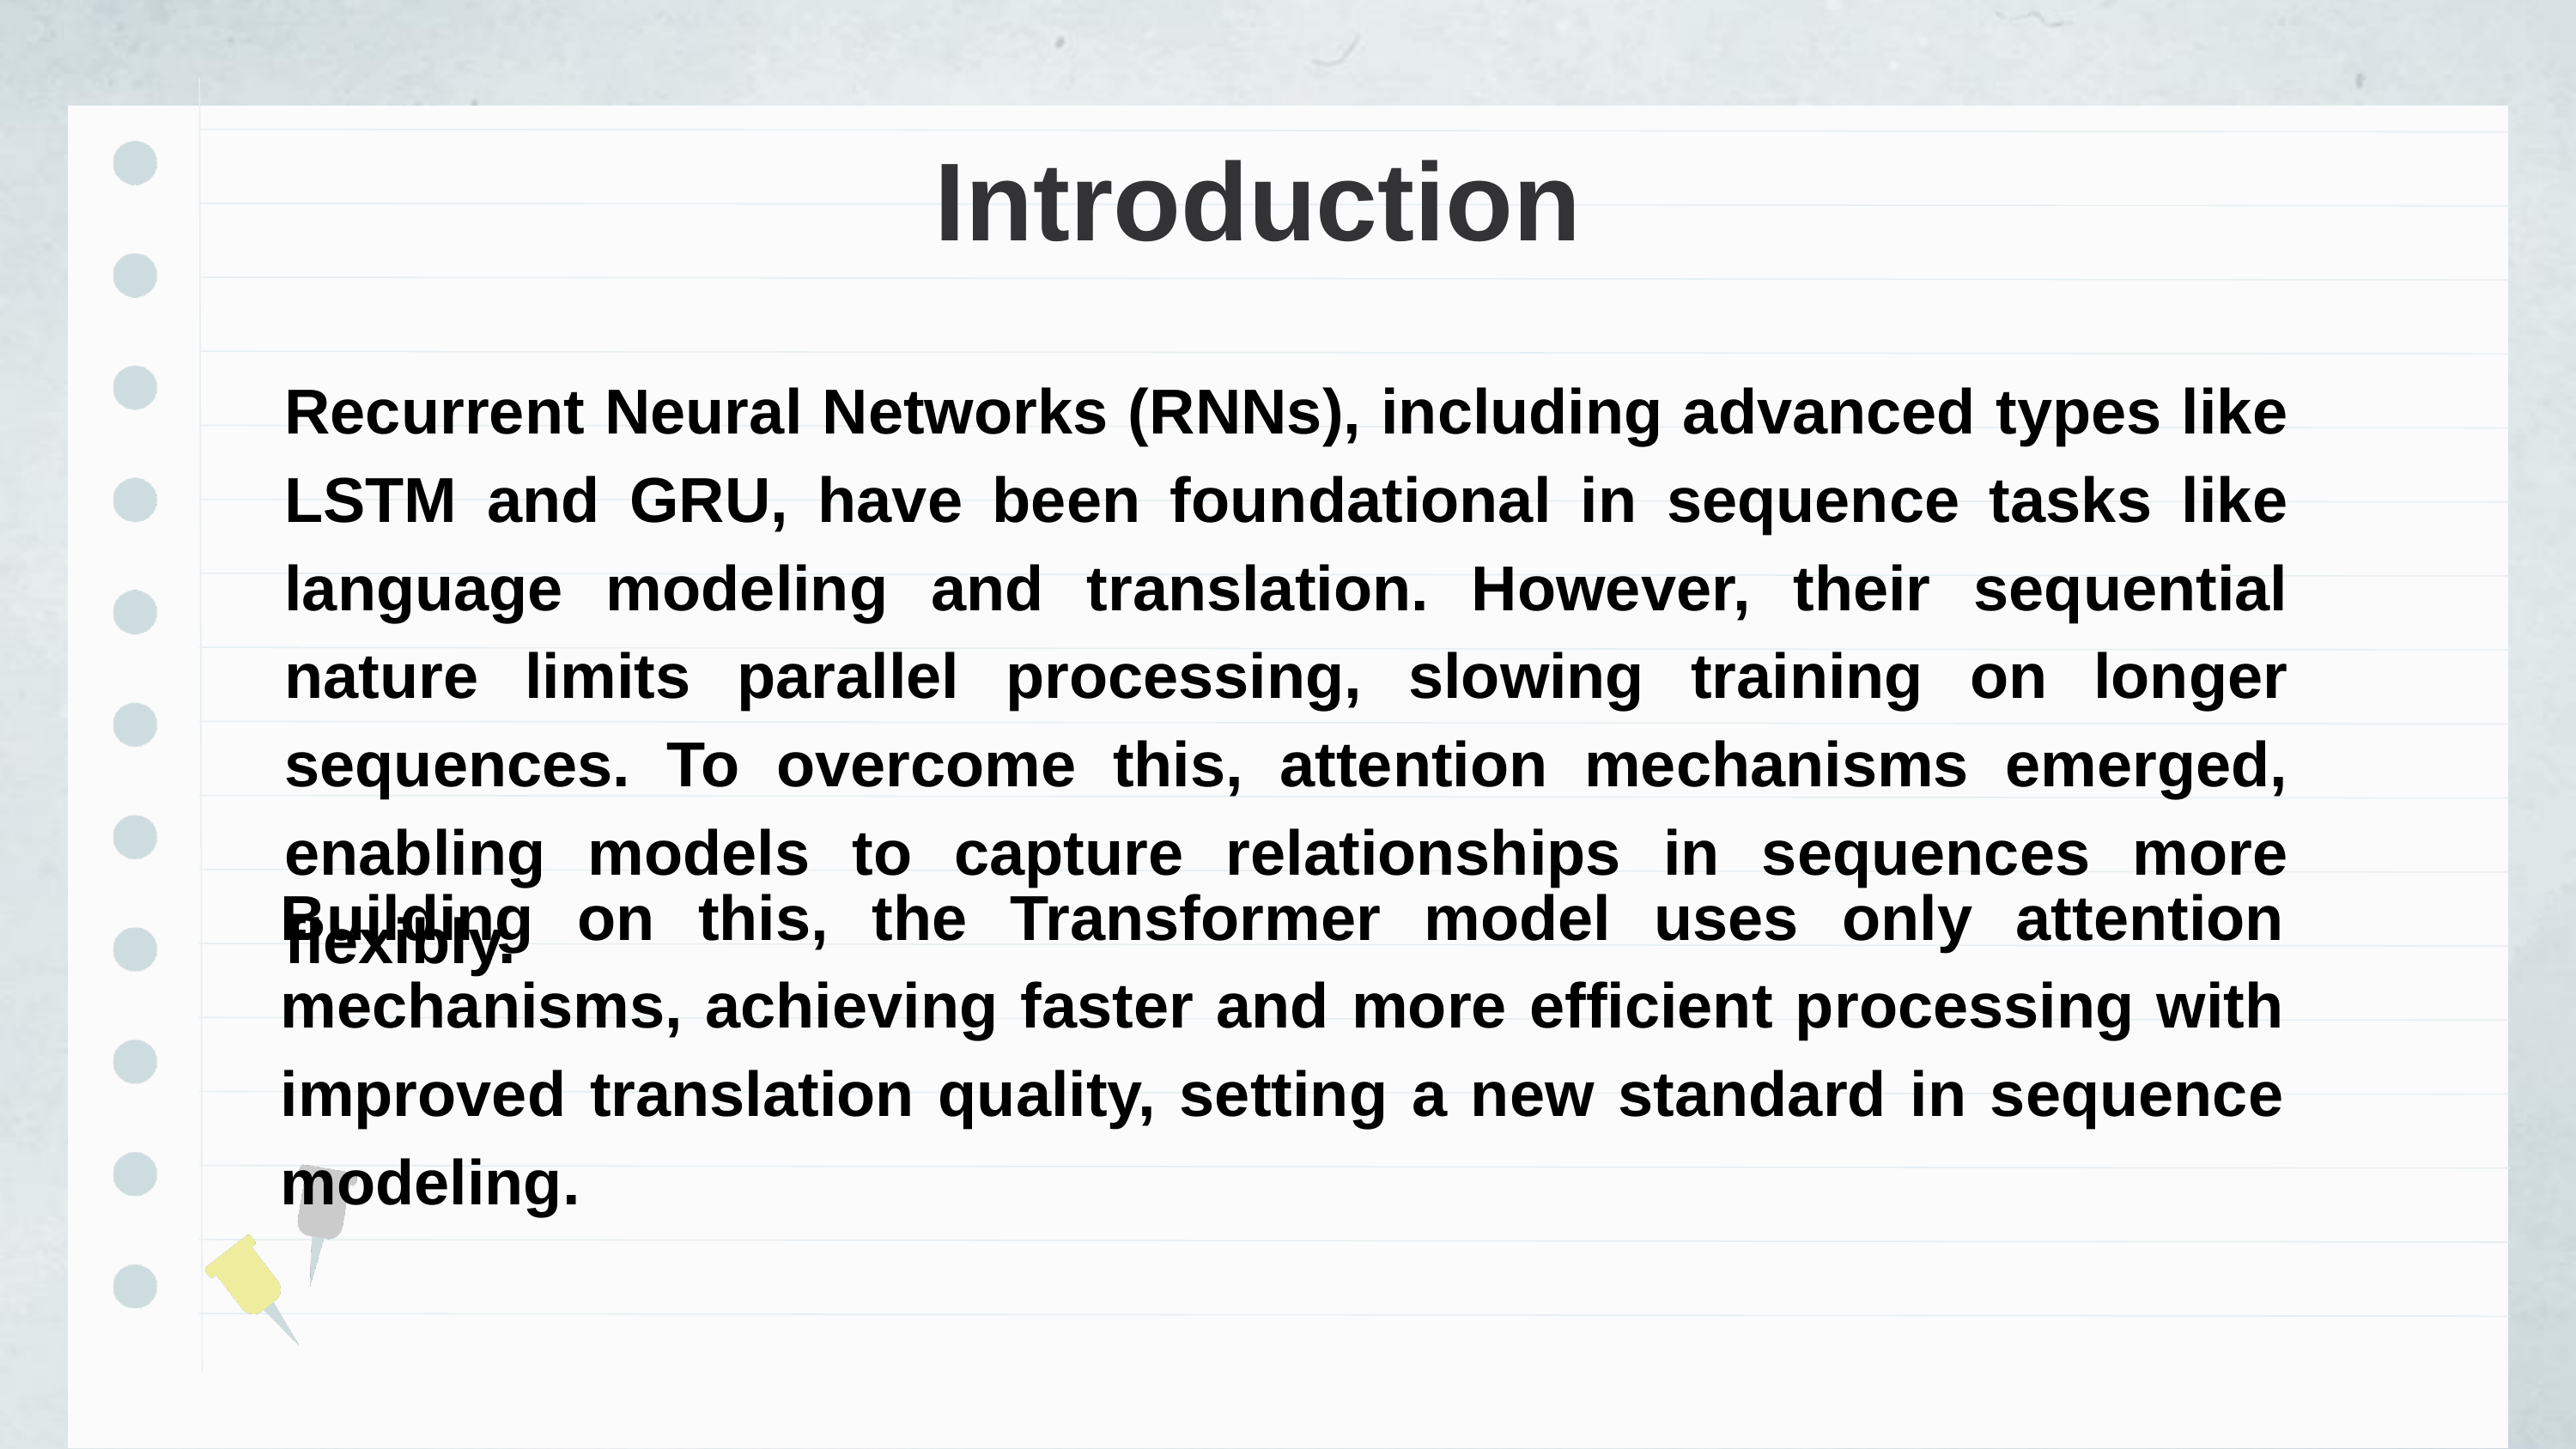

Introduction

Recurrent Neural Networks (RNNs), including advanced types like LSTM and GRU, have been foundational in sequence tasks like language modeling and translation. However, their sequential nature limits parallel processing, slowing training on longer sequences. To overcome this, attention mechanisms emerged, enabling models to capture relationships in sequences more flexibly.

Building on this, the Transformer model uses only attention mechanisms, achieving faster and more efficient processing with improved translation quality, setting a new standard in sequence modeling.